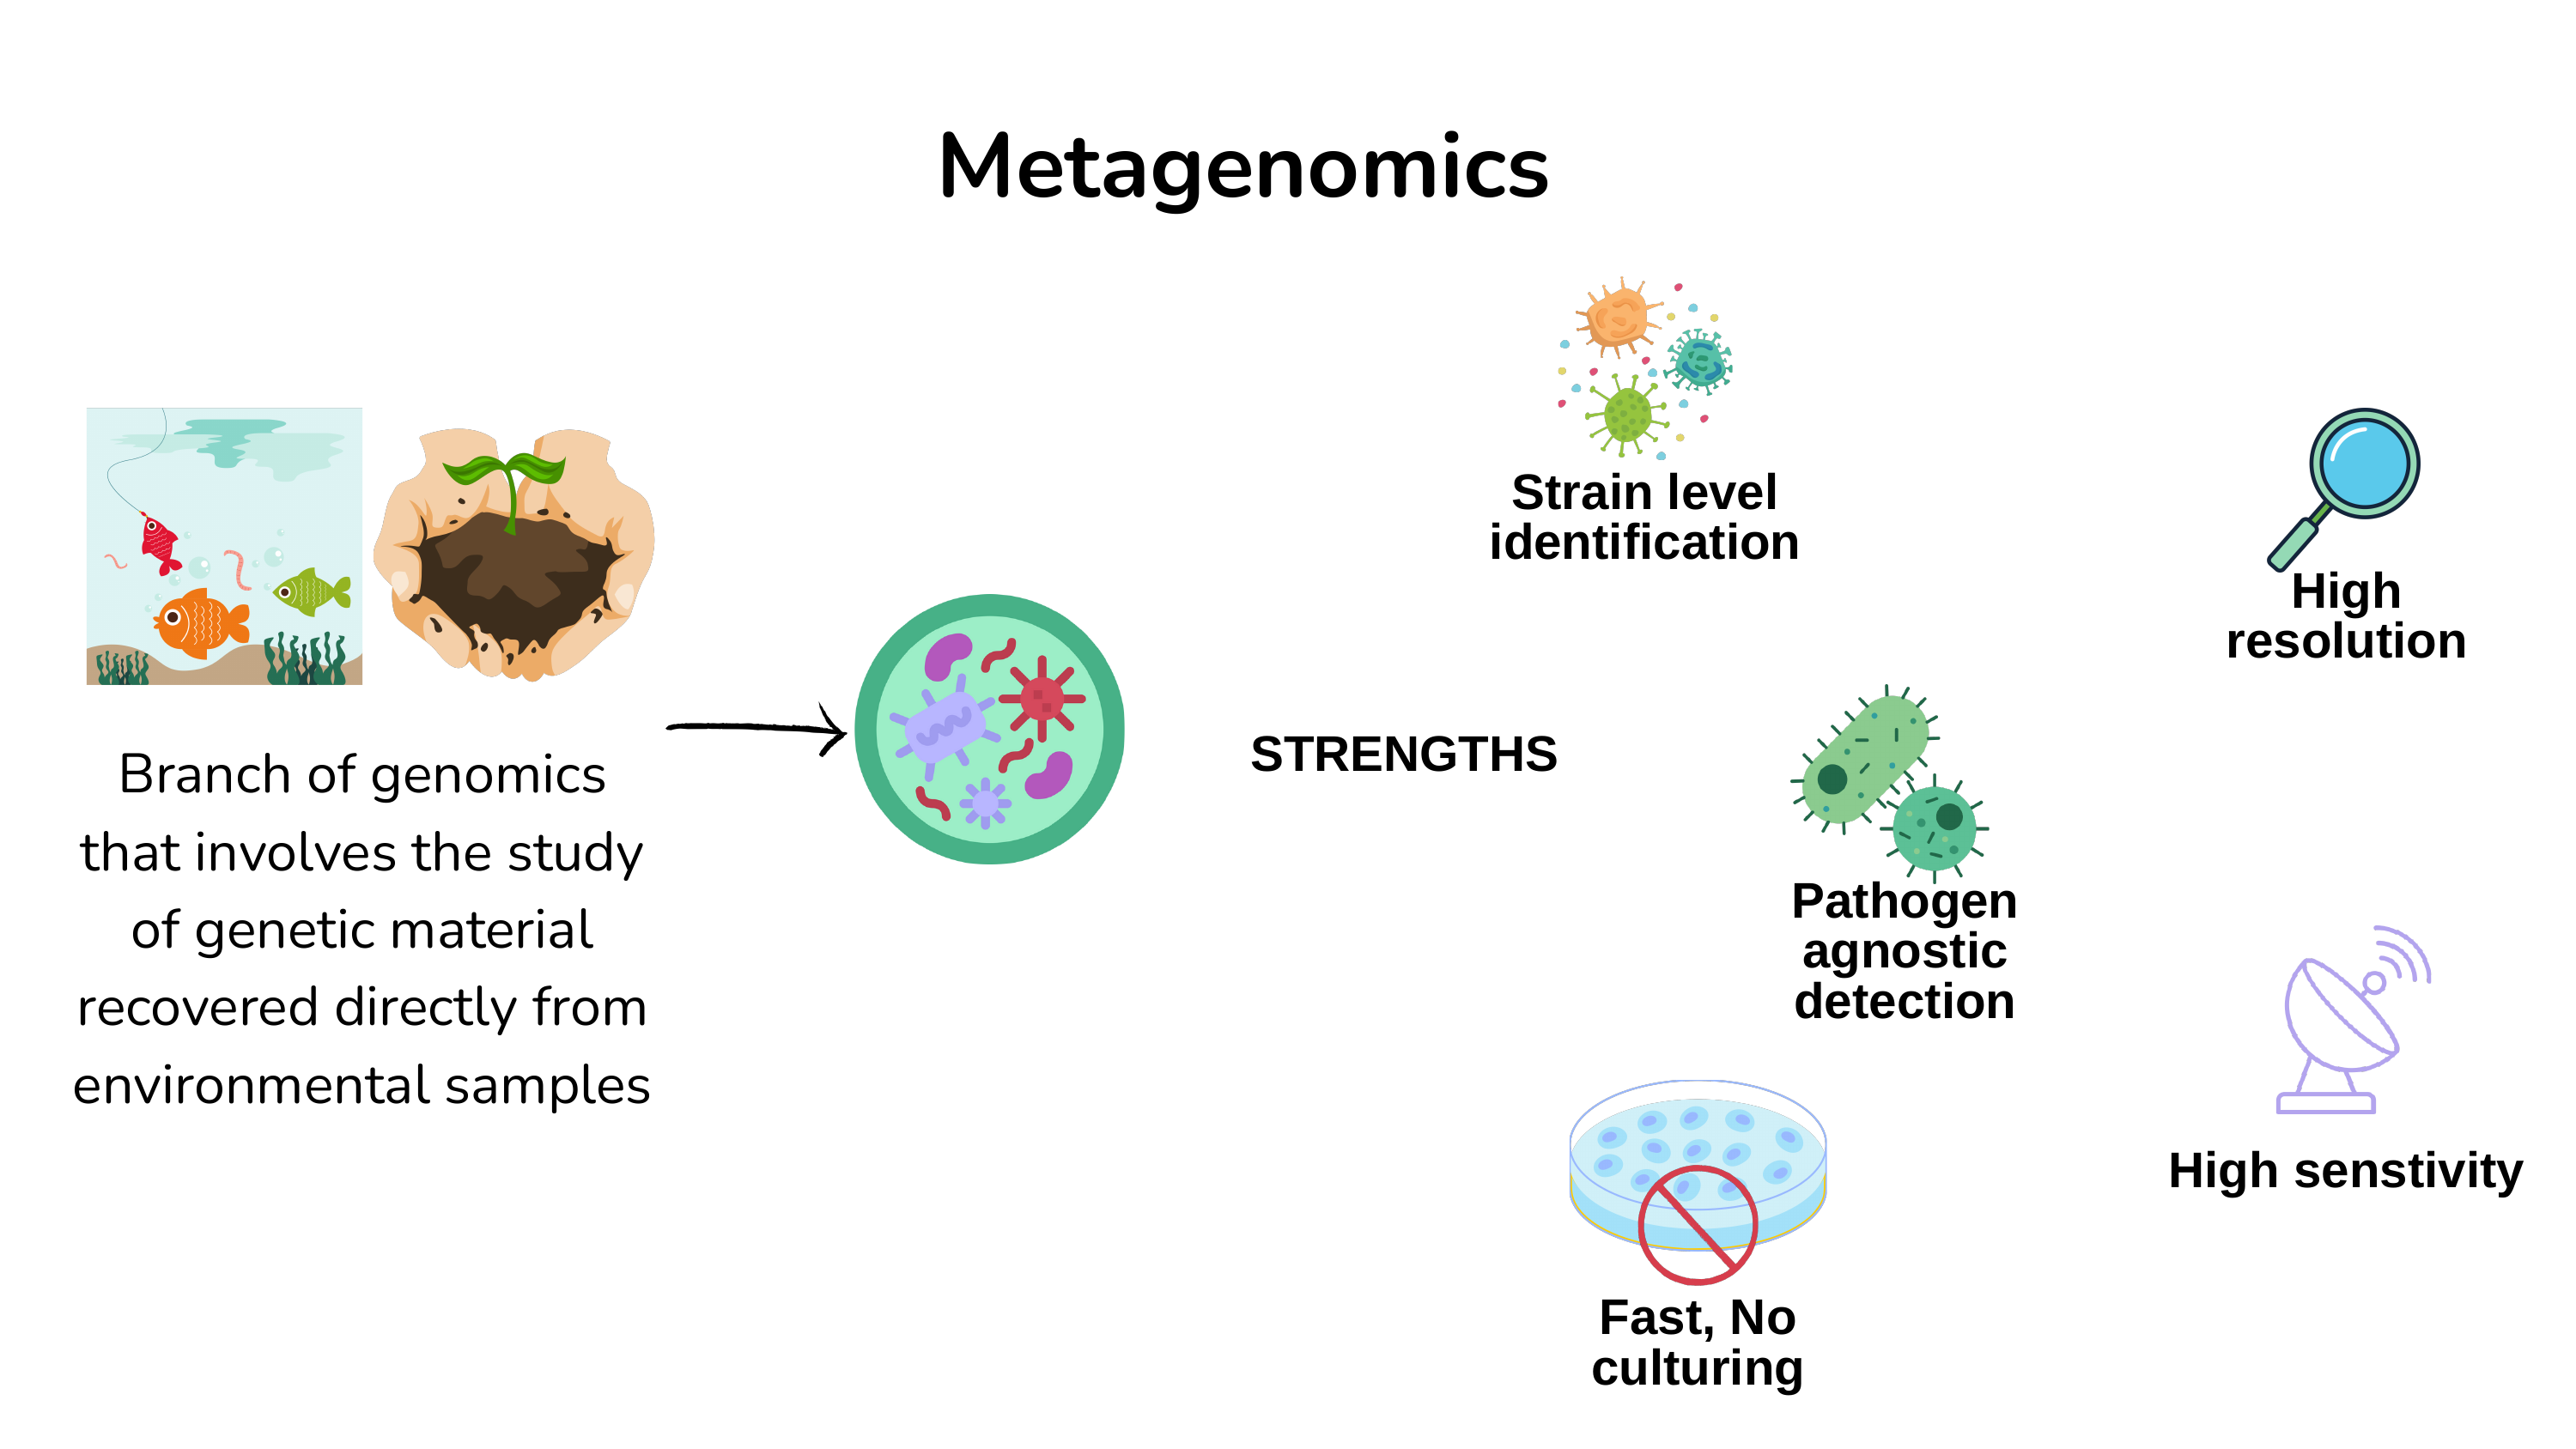

Metagenomics

Branch of genomics that involves the study of genetic material recovered directly from environmental samples
Strain level identification
High resolution

STRENGTHS
Pathogen agnostic detection

High senstivity
Fast, No culturing